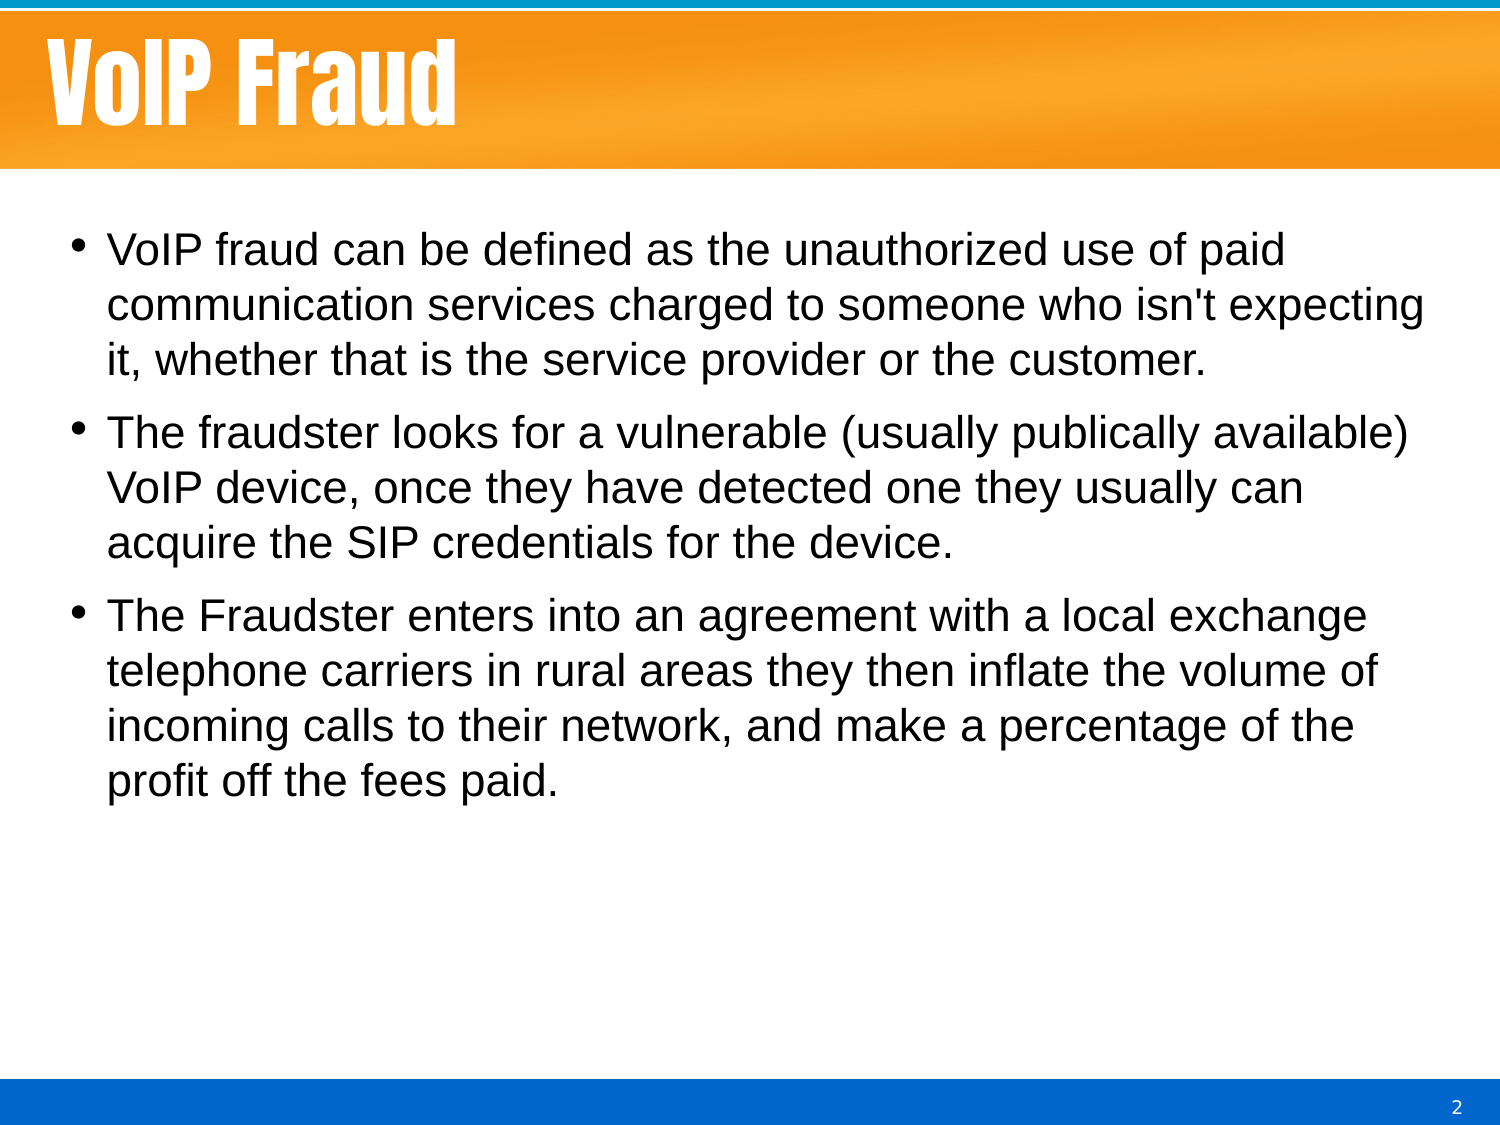

# VoIP Fraud
VoIP fraud can be defined as the unauthorized use of paid communication services charged to someone who isn't expecting it, whether that is the service provider or the customer.
The fraudster looks for a vulnerable (usually publically available) VoIP device, once they have detected one they usually can acquire the SIP credentials for the device.
The Fraudster enters into an agreement with a local exchange telephone carriers in rural areas they then inflate the volume of incoming calls to their network, and make a percentage of the profit off the fees paid.

2